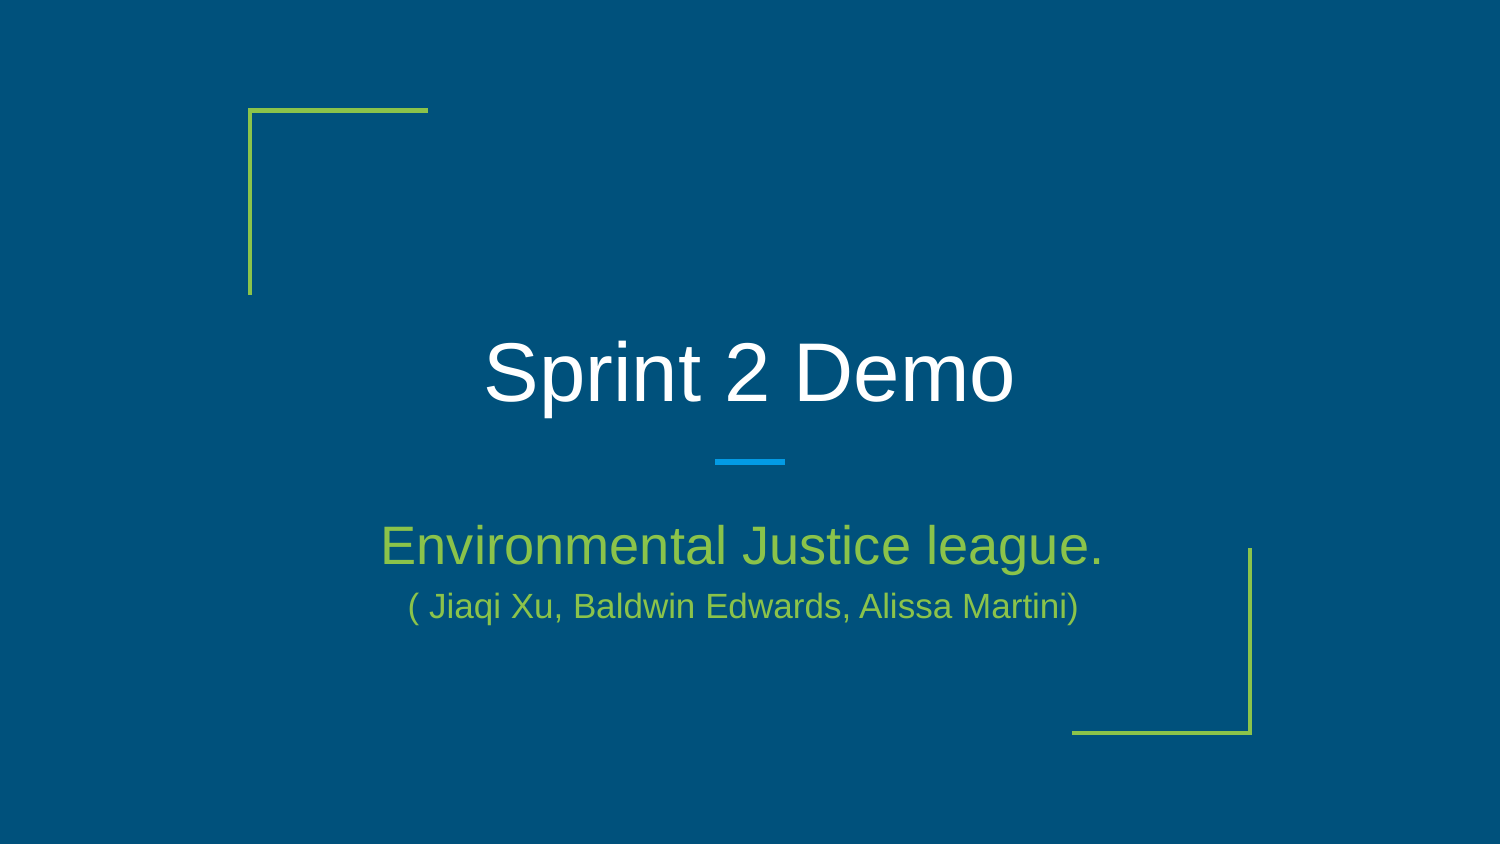

# Sprint 2 Demo
Environmental Justice league.
( Jiaqi Xu, Baldwin Edwards, Alissa Martini)